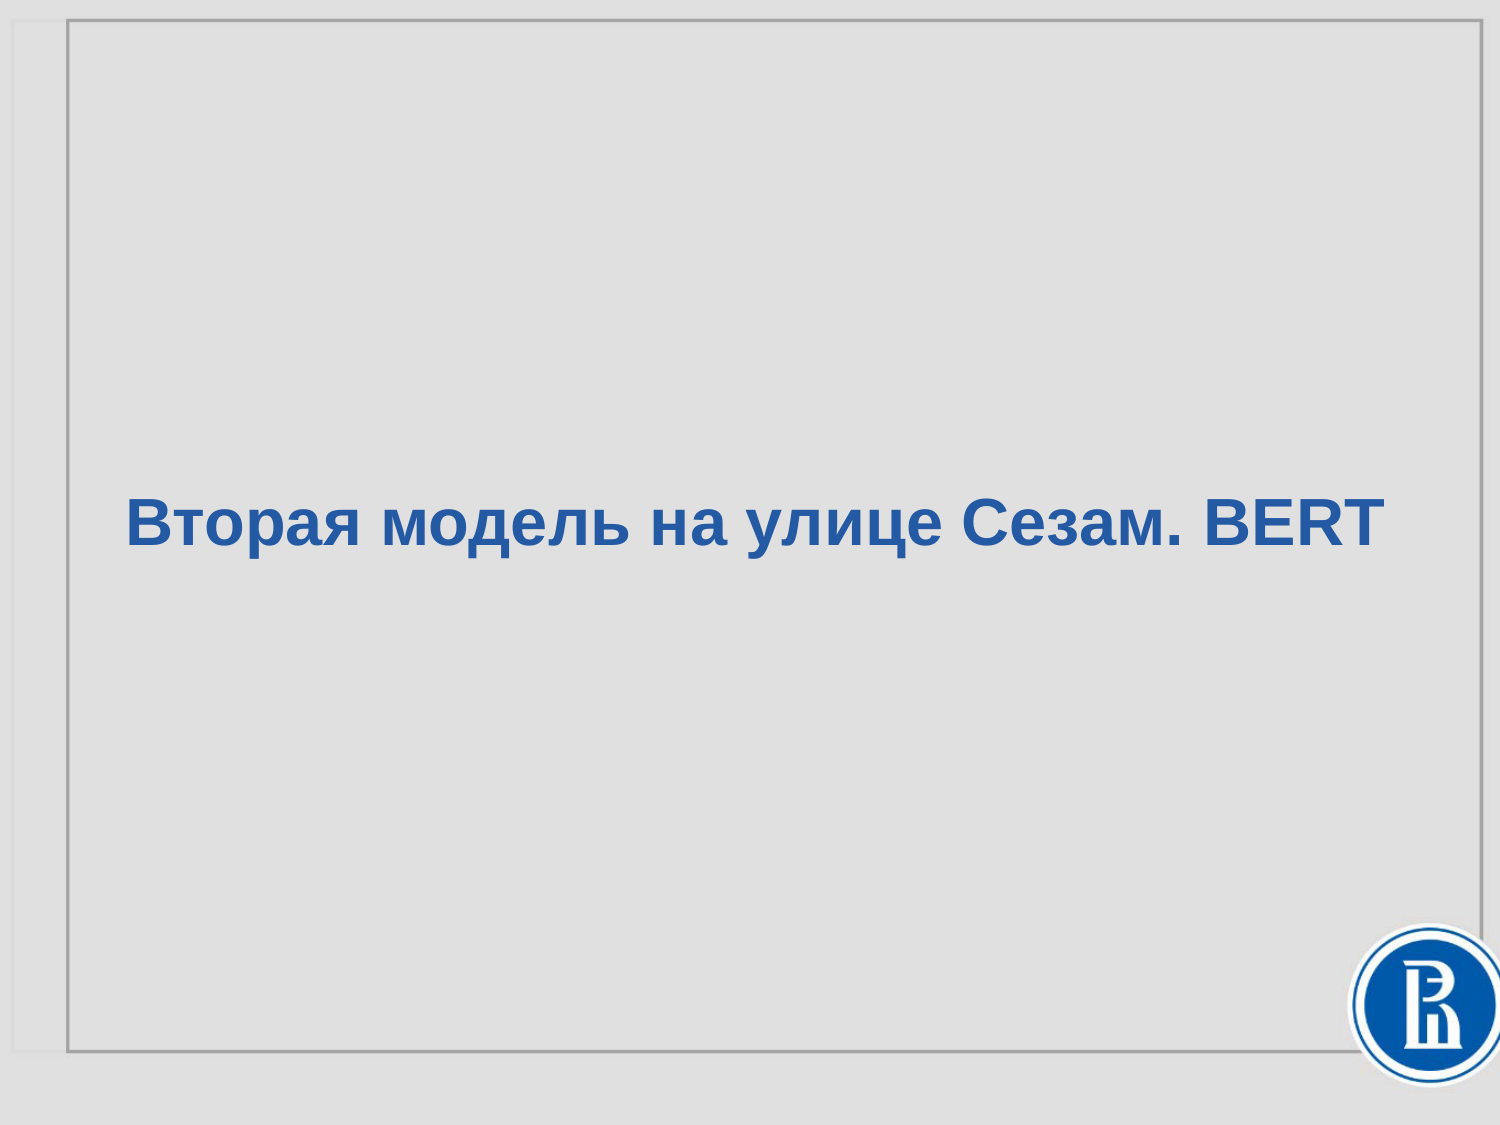

# Вторая модель на улице Сезам. BERT